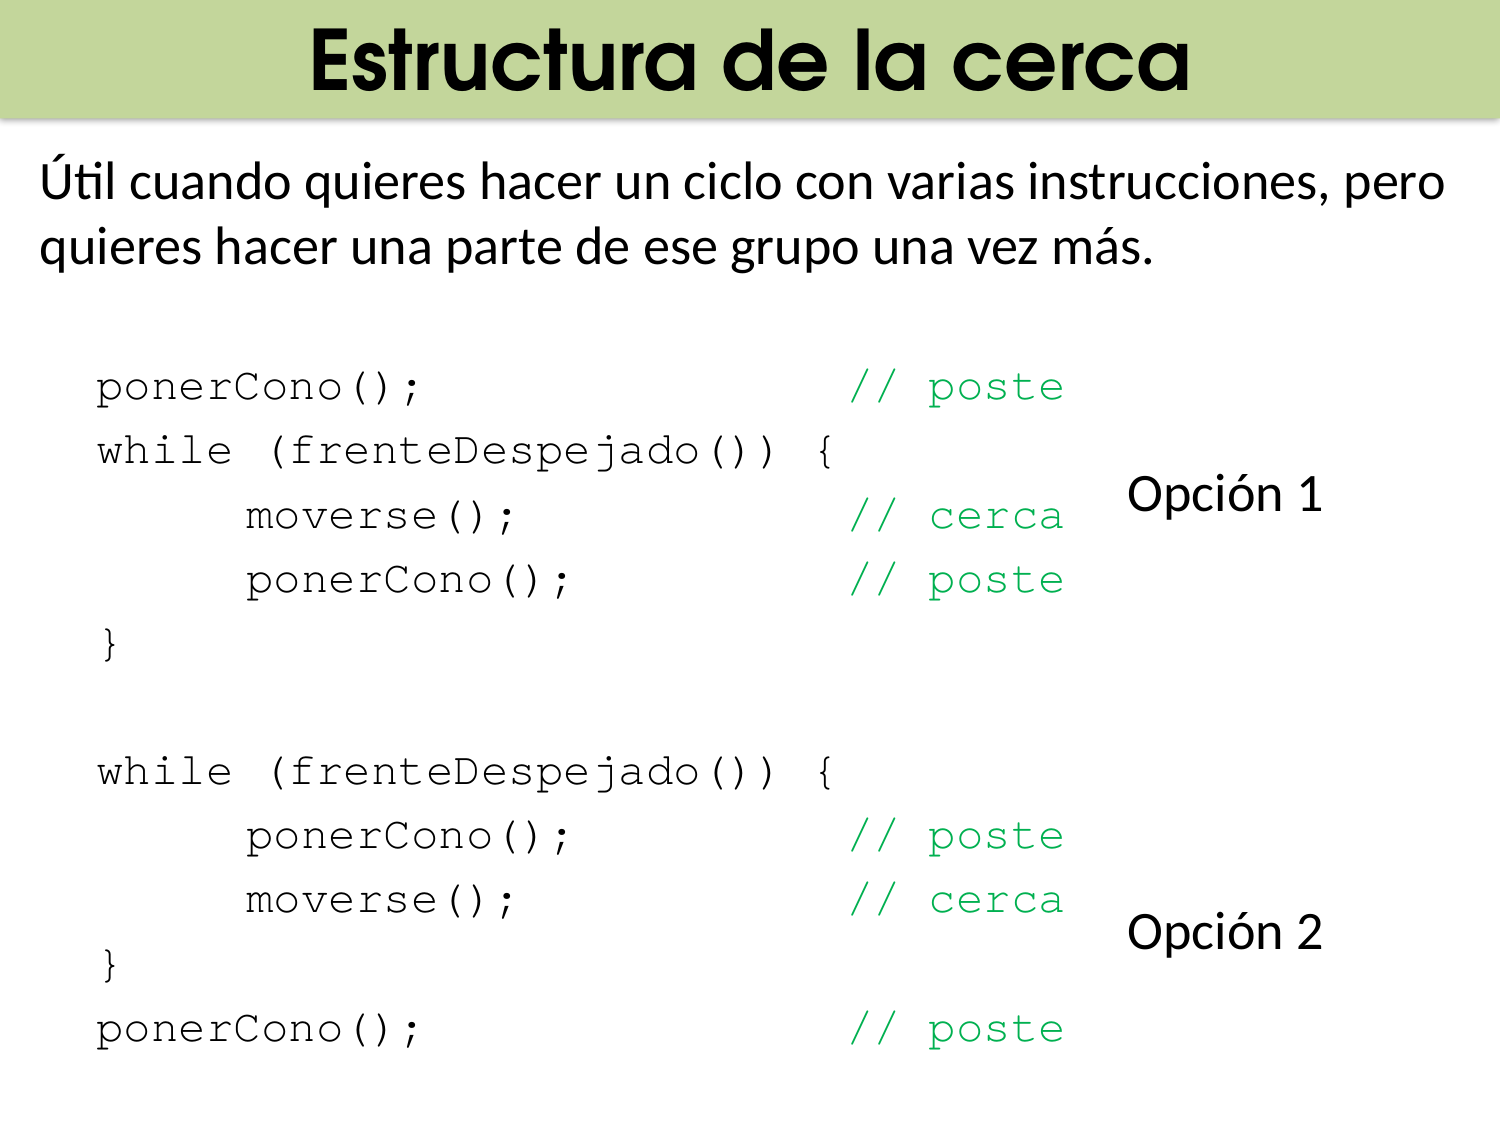

Estructura de la cerca
Útil cuando quieres hacer un ciclo con varias instrucciones, pero quieres hacer una parte de ese grupo una vez más.

ponerCono();			// poste
while (frenteDespejado()) {
	moverse();			// cerca
	ponerCono();		// poste
}

while (frenteDespejado()) {
	ponerCono();		// poste
	moverse();			// cerca
}
ponerCono();			// poste
Opción 1
Opción 2